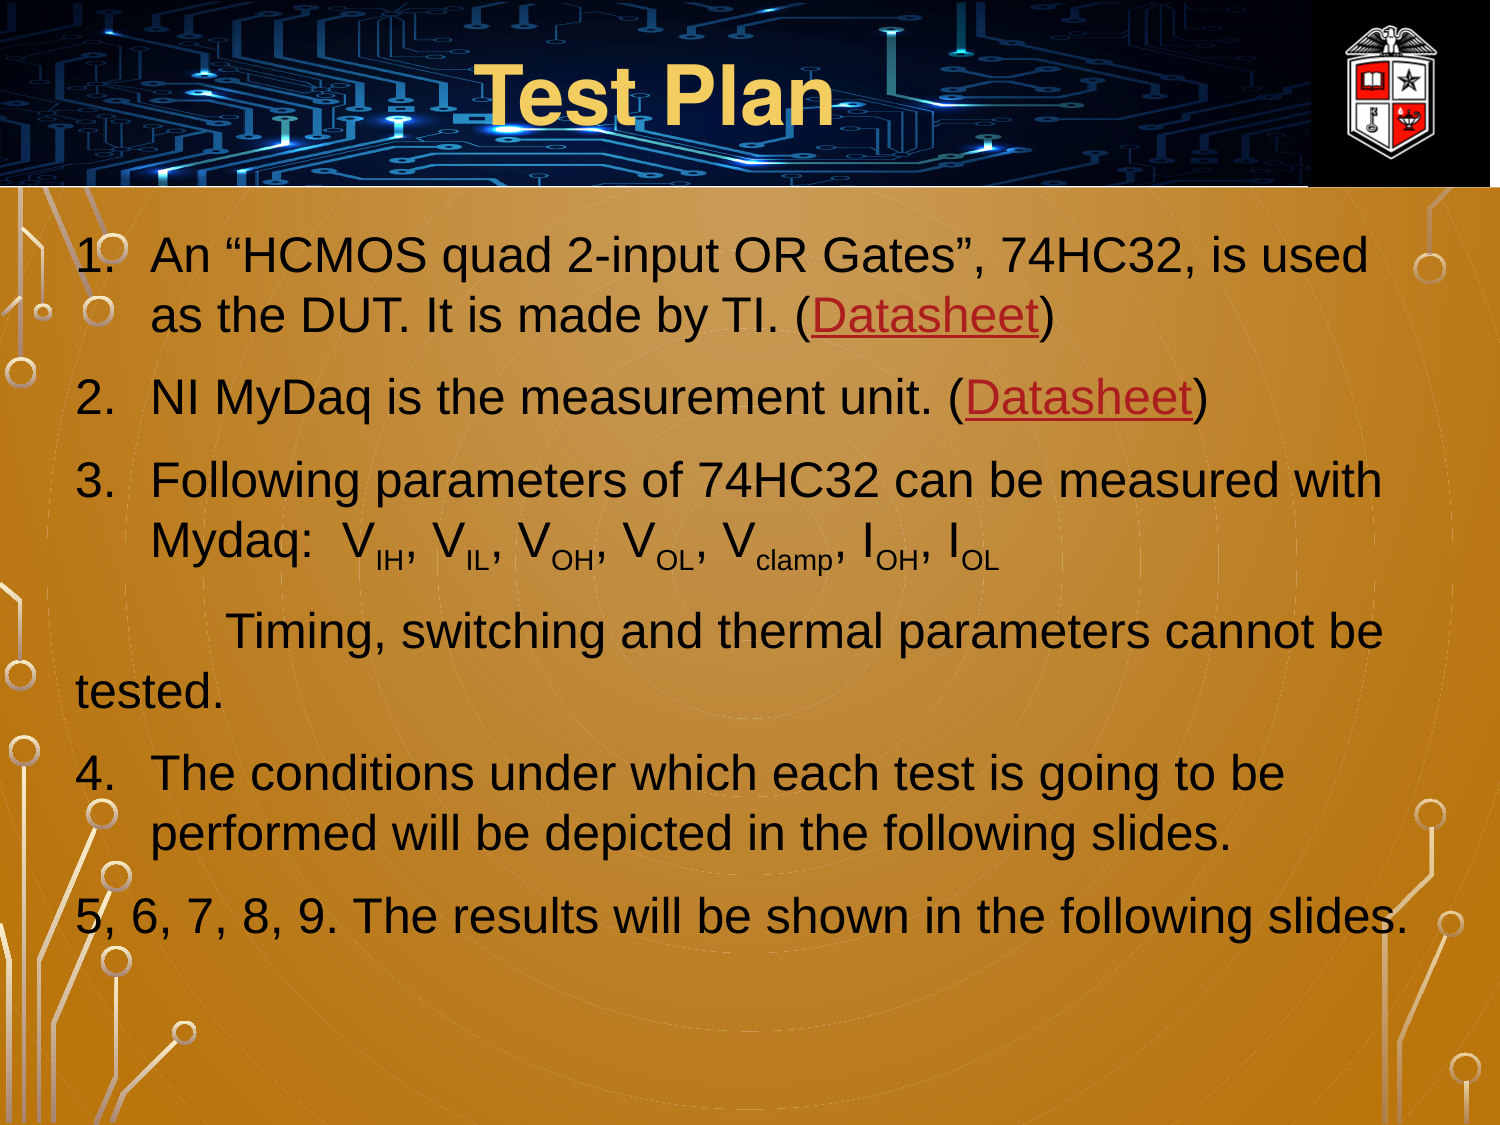

Test Plan
An “HCMOS quad 2-input OR Gates”, 74HC32, is used as the DUT. It is made by TI. (Datasheet)
NI MyDaq is the measurement unit. (Datasheet)
Following parameters of 74HC32 can be measured with Mydaq:  VIH, VIL, VOH, VOL, Vclamp, IOH, IOL
	Timing, switching and thermal parameters cannot be 	tested.
The conditions under which each test is going to be performed will be depicted in the following slides.
5, 6, 7, 8, 9. The results will be shown in the following slides.